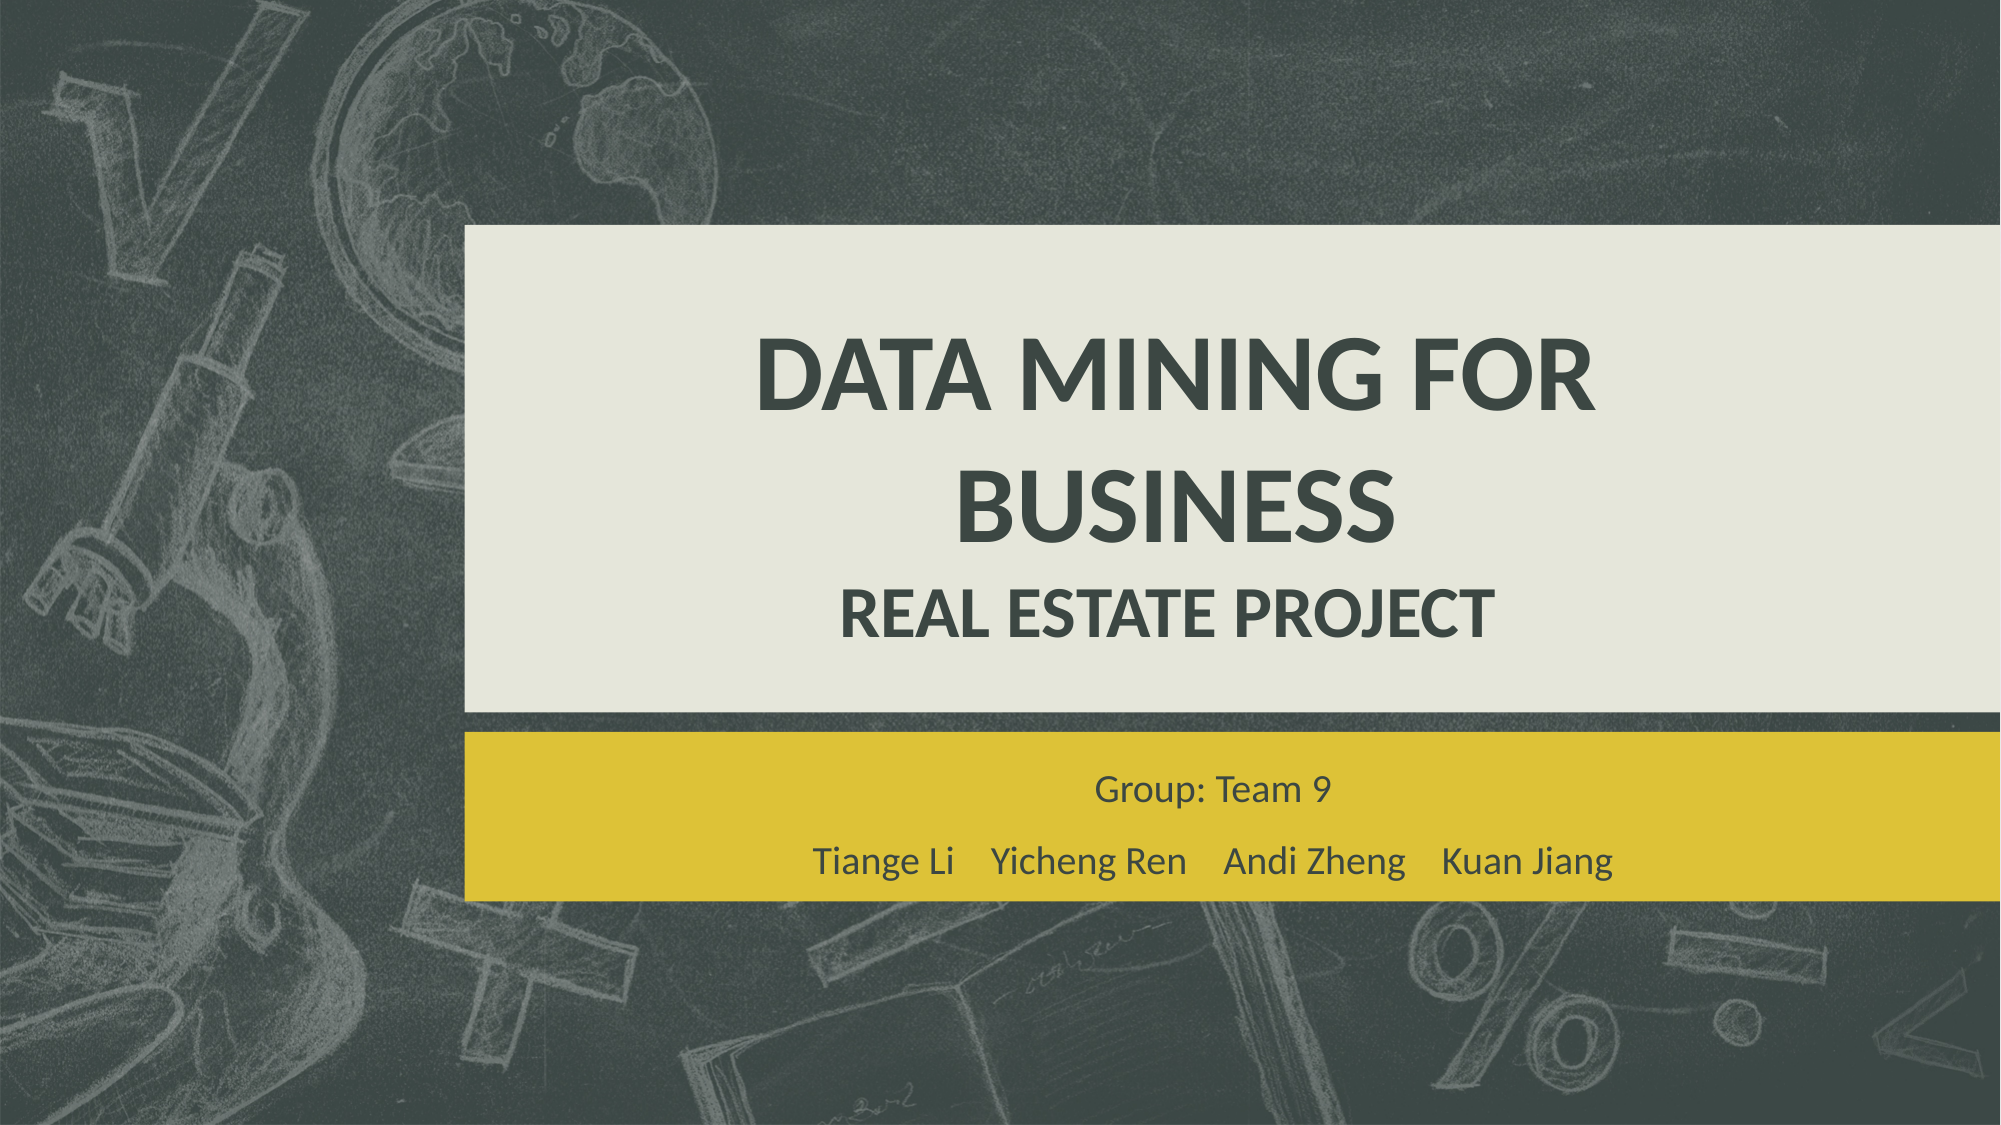

# DATA MINING FOR BUSINESS REAL ESTATE PROJECT
Group: Team 9
Tiange Li    Yicheng Ren    Andi Zheng    Kuan Jiang